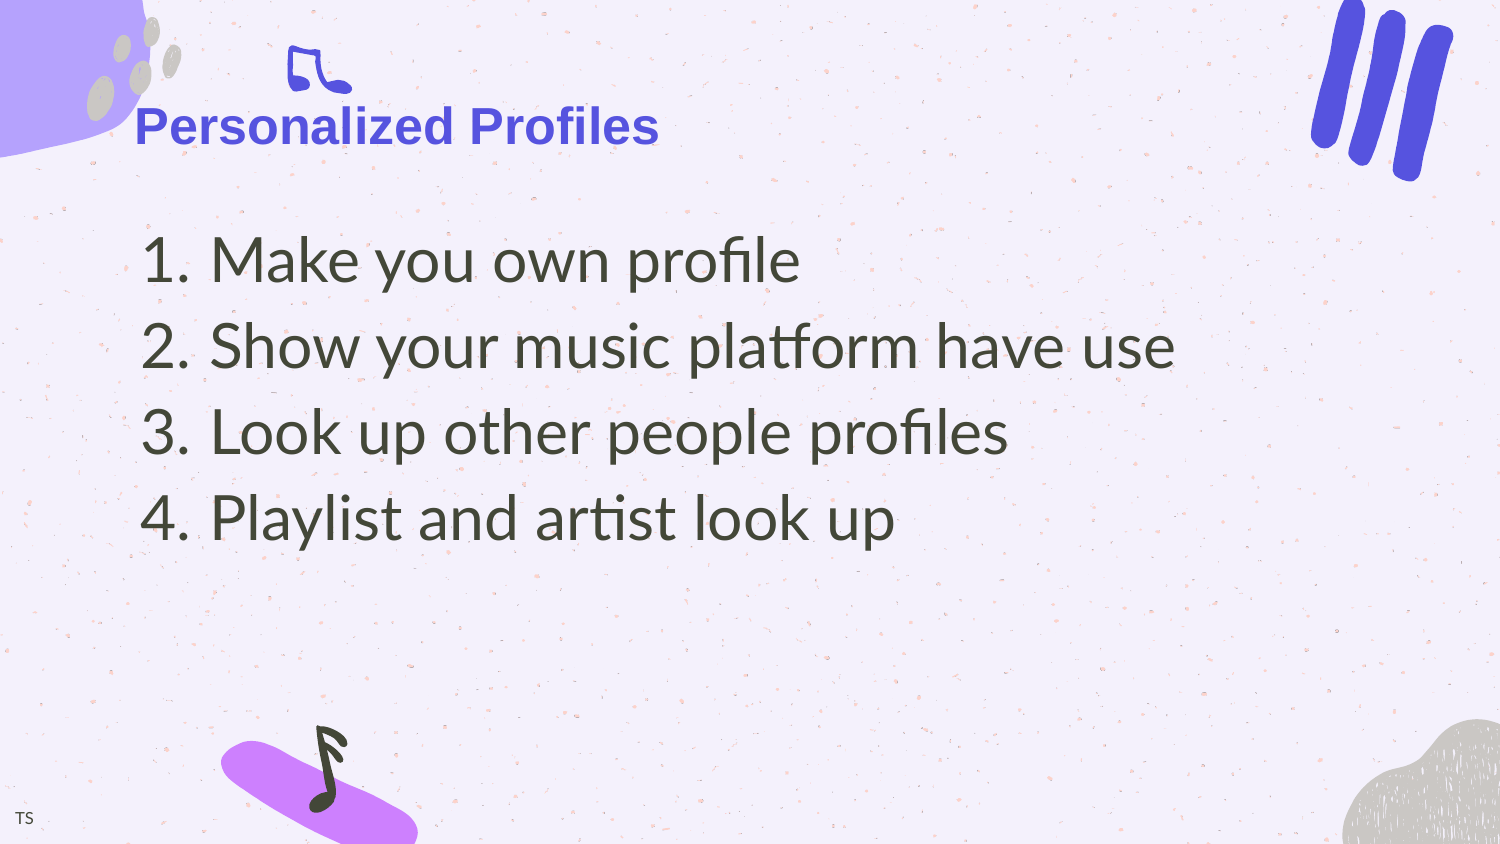

# Personalized Profiles
Make you own profile
Show your music platform have use
Look up other people profiles
Playlist and artist look up
TS